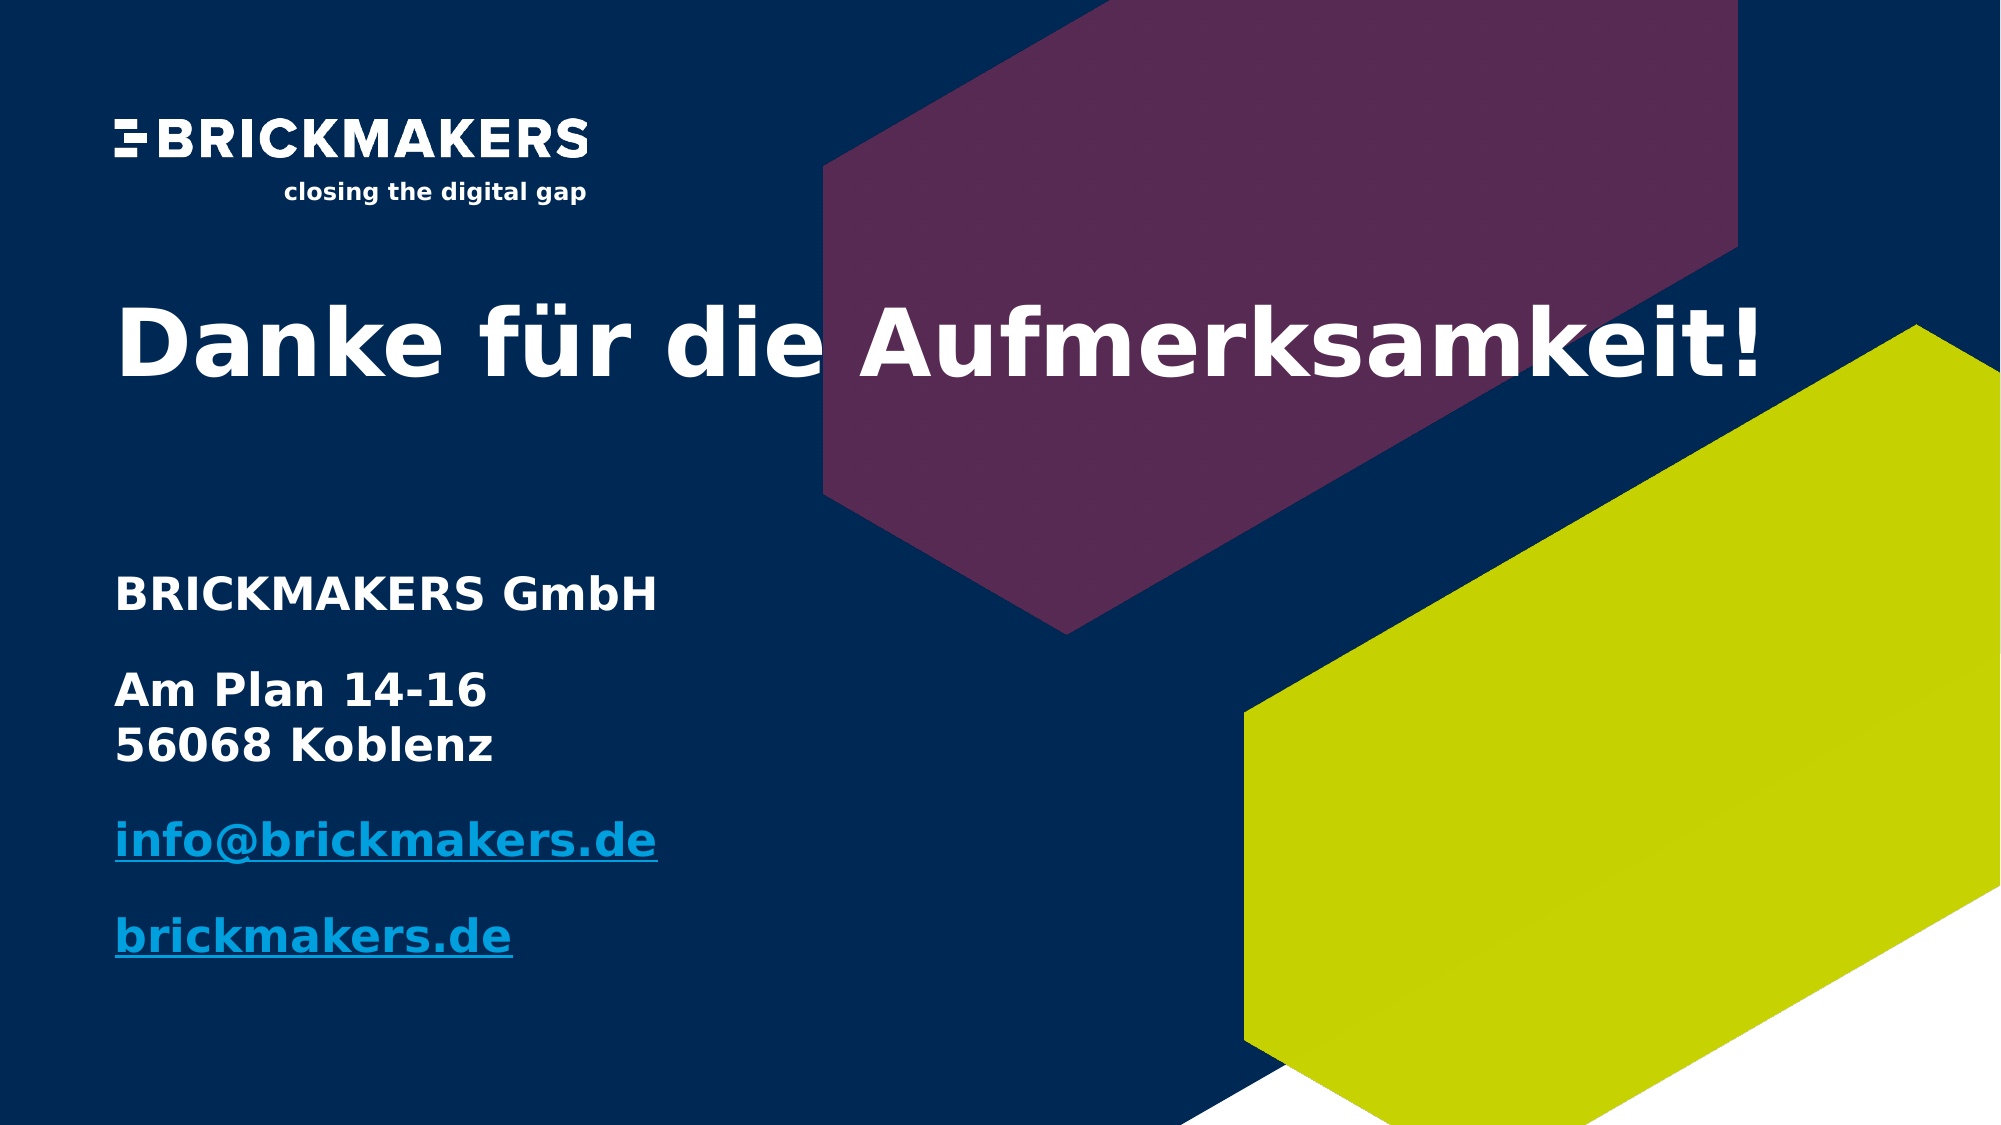

# Danke für die Aufmerksamkeit!
BRICKMAKERS GmbH
Am Plan 14-16
56068 Koblenz
info@brickmakers.de
brickmakers.de